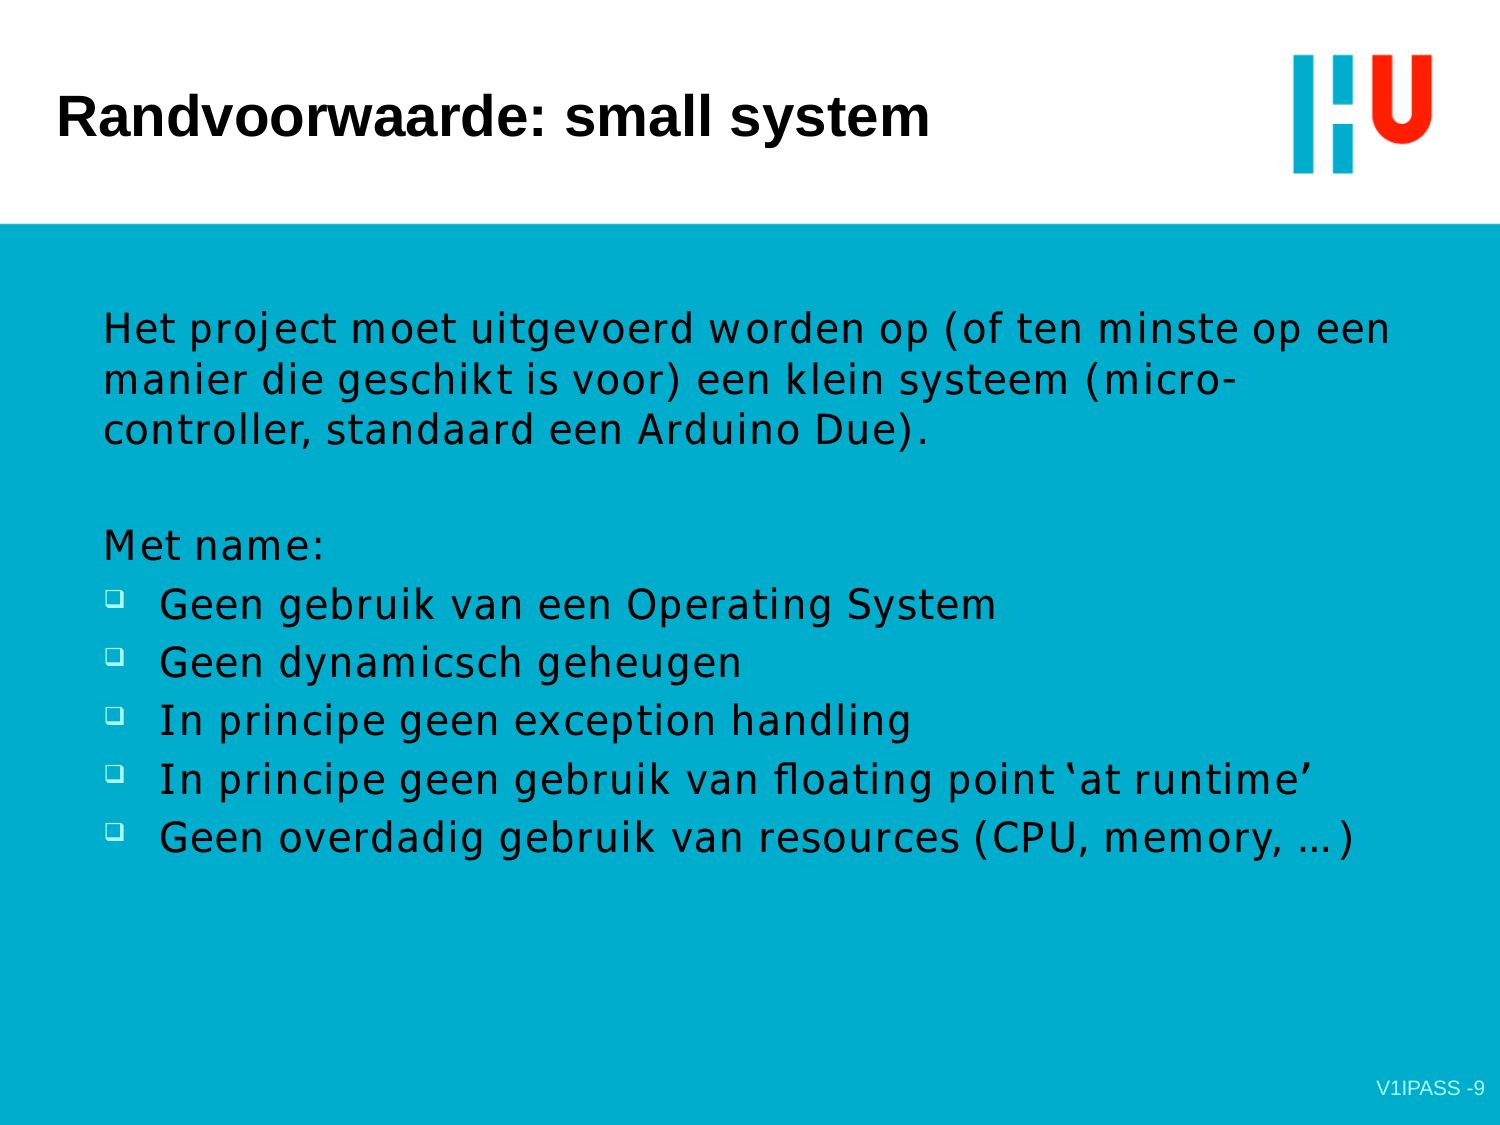

# Randvoorwaarde: small system
Het project moet uitgevoerd worden op (of ten minste op een manier die geschikt is voor) een klein systeem (micro-controller, standaard een Arduino Due).

Met name:
Geen gebruik van een Operating System
Geen dynamicsch geheugen
In principe geen exception handling
In principe geen gebruik van floating point ‘at runtime’
Geen overdadig gebruik van resources (CPU, memory, …)
V1IPASS -9